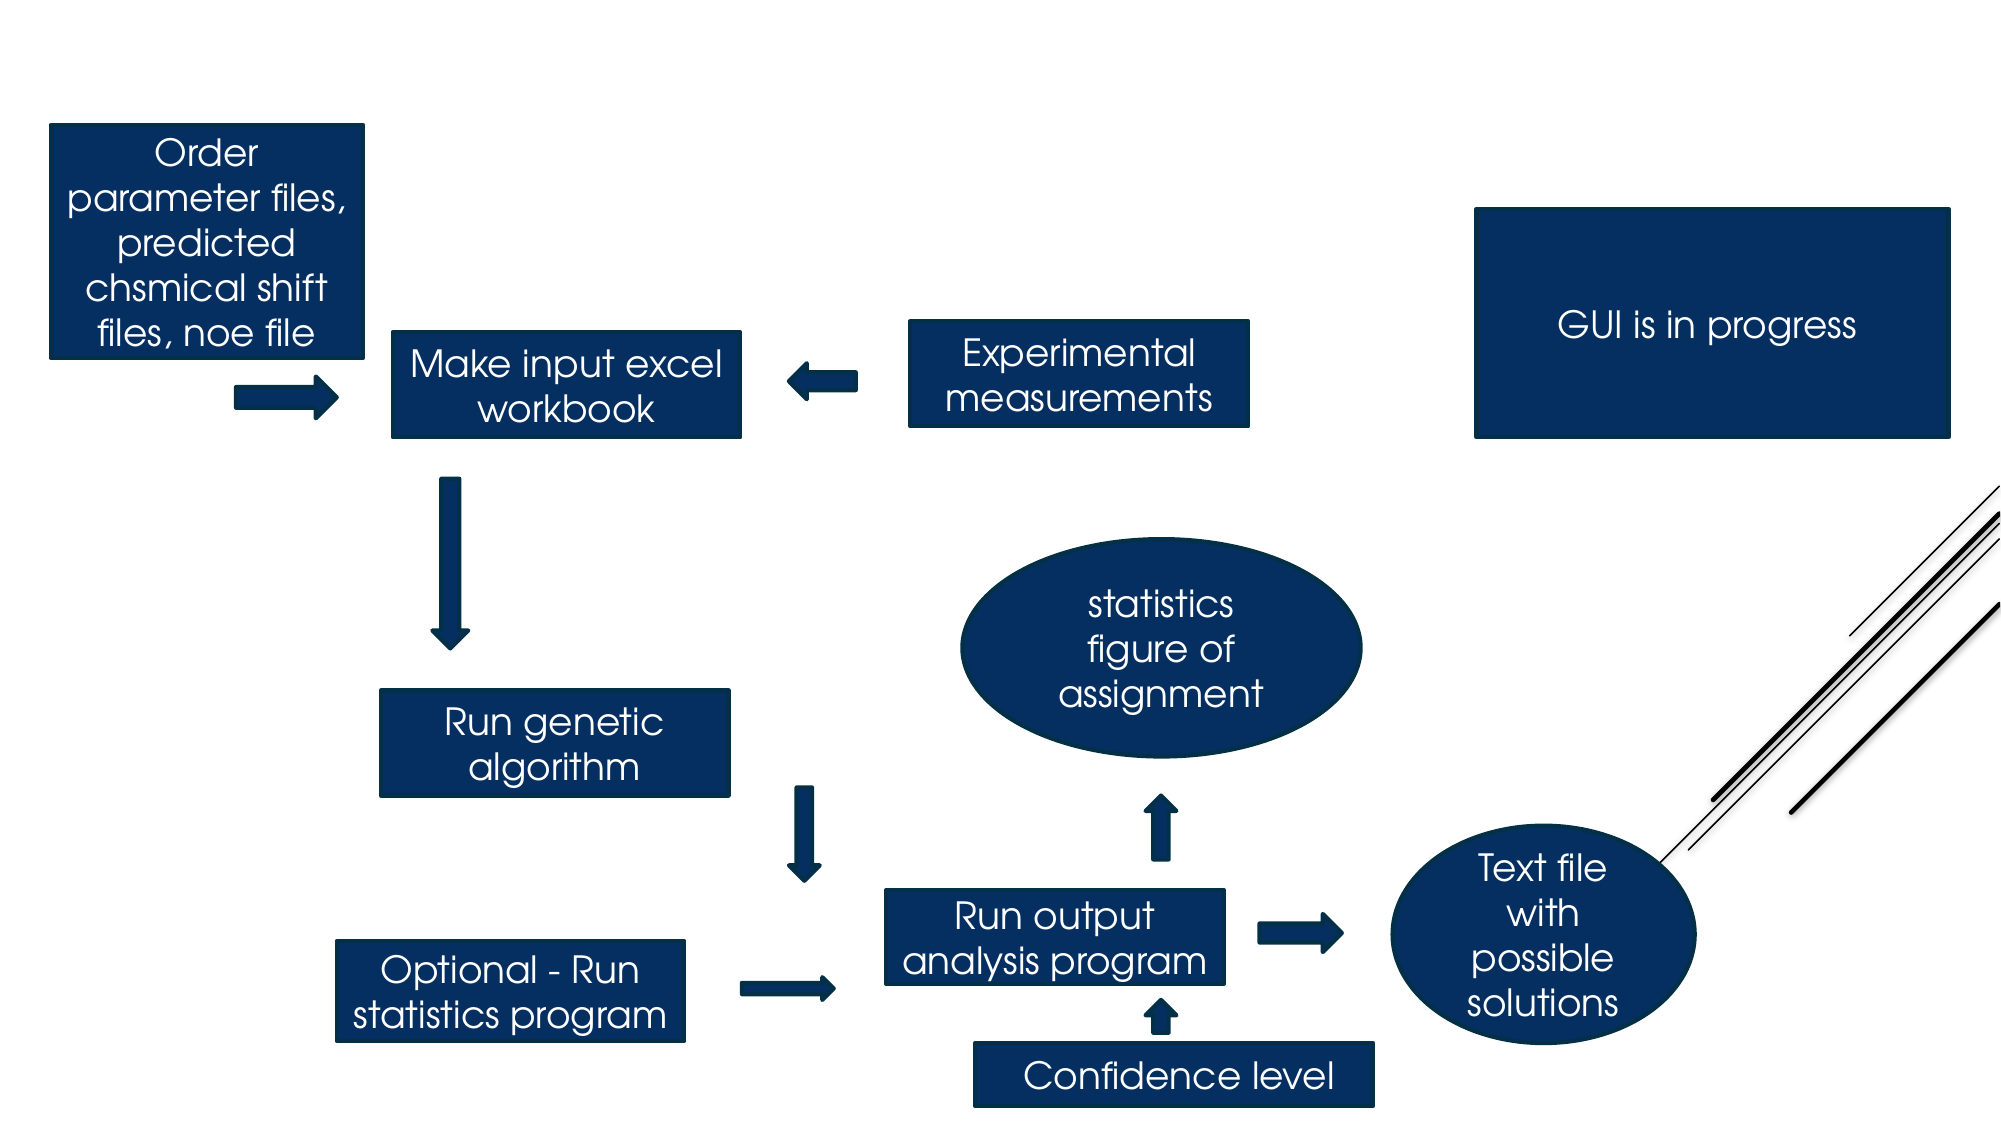

Assign_SLP_MD Assignment flow
Order parameter files, predicted chsmical shift files, noe file
NOE strips
RDC’s, chemical shifts, weights
GUI is in progress
Experimental measurements
Make input excel workbook

statistics figure of assignment
Run genetic algorithm

Text file with possible solutions
Run output analysis program

Optional - Run statistics program

 Confidence level